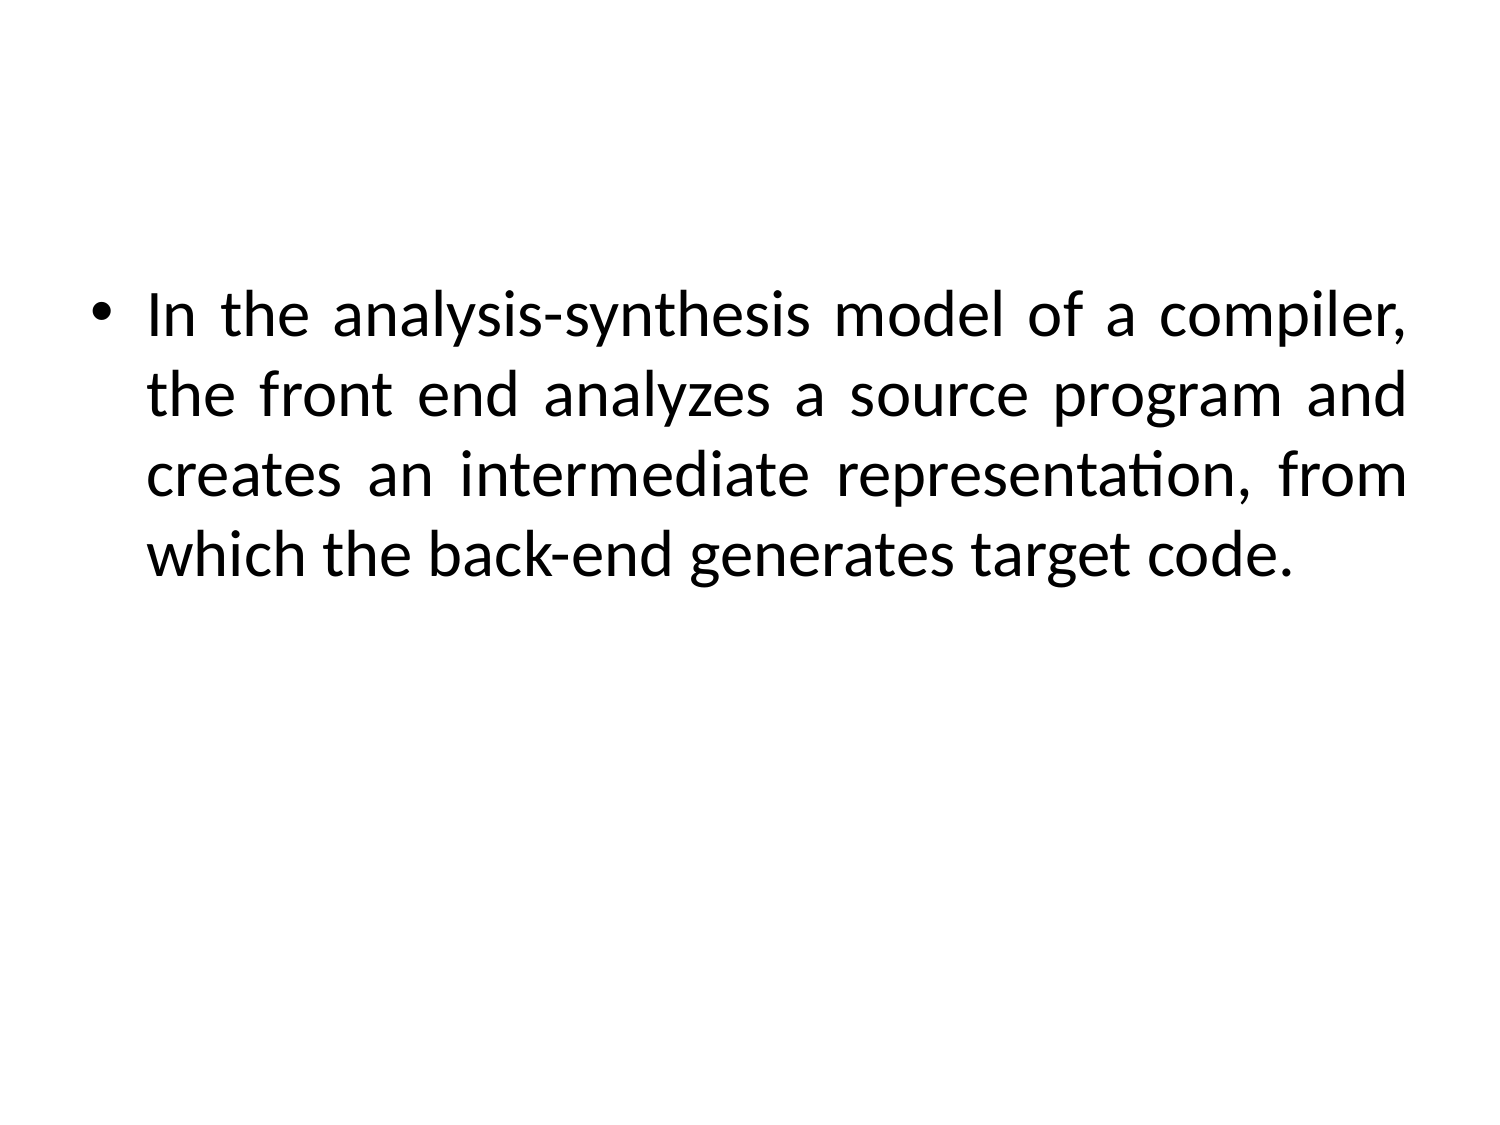

In the analysis-synthesis model of a compiler, the front end analyzes a source program and creates an intermediate representation, from which the back-end generates target code.